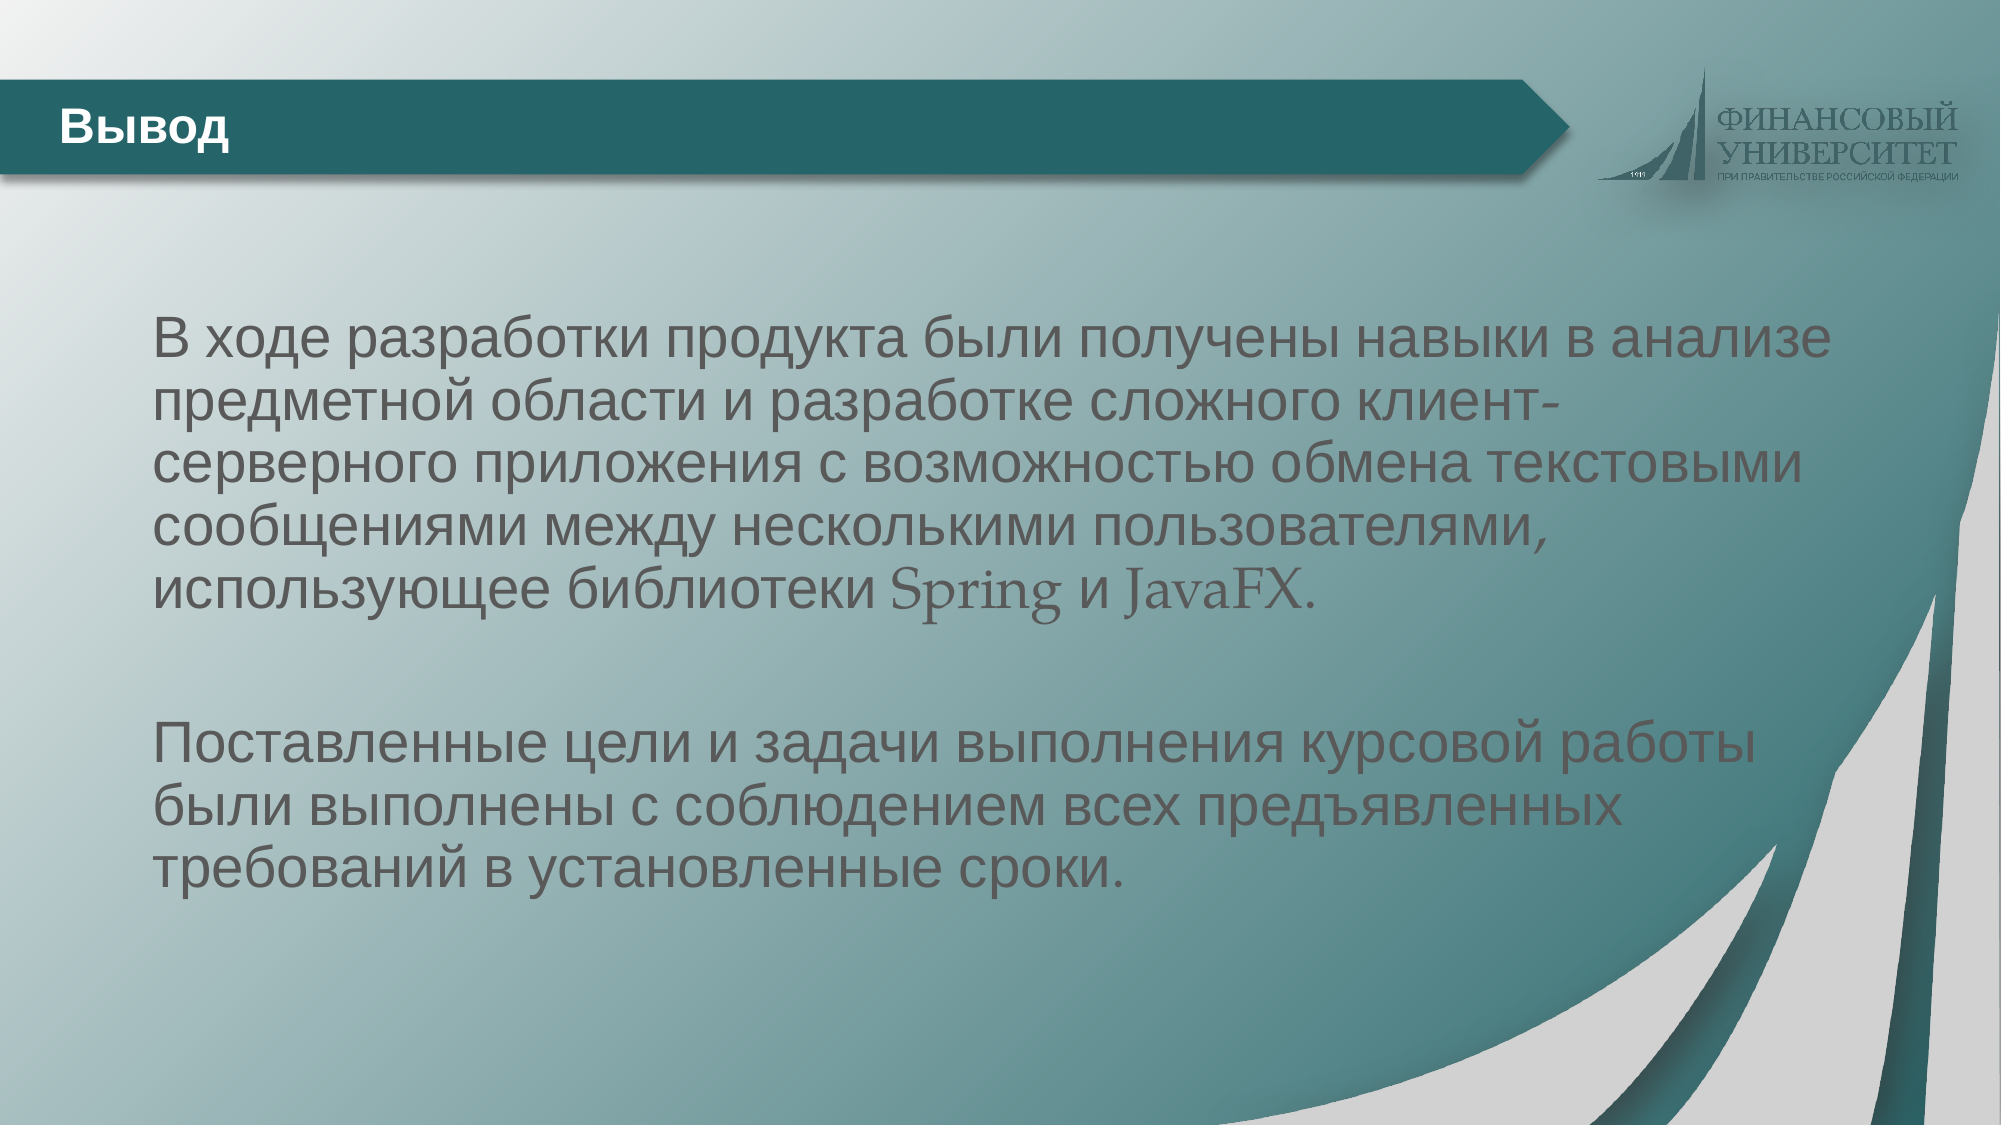

# Вывод
В ходе разработки продукта были получены навыки в анализе предметной области и разработке сложного клиент-серверного приложения с возможностью обмена текстовыми сообщениями между несколькими пользователями, использующее библиотеки Spring и JavaFX.
Поставленные цели и задачи выполнения курсовой работы были выполнены с соблюдением всех предъявленных требований в установленные сроки.